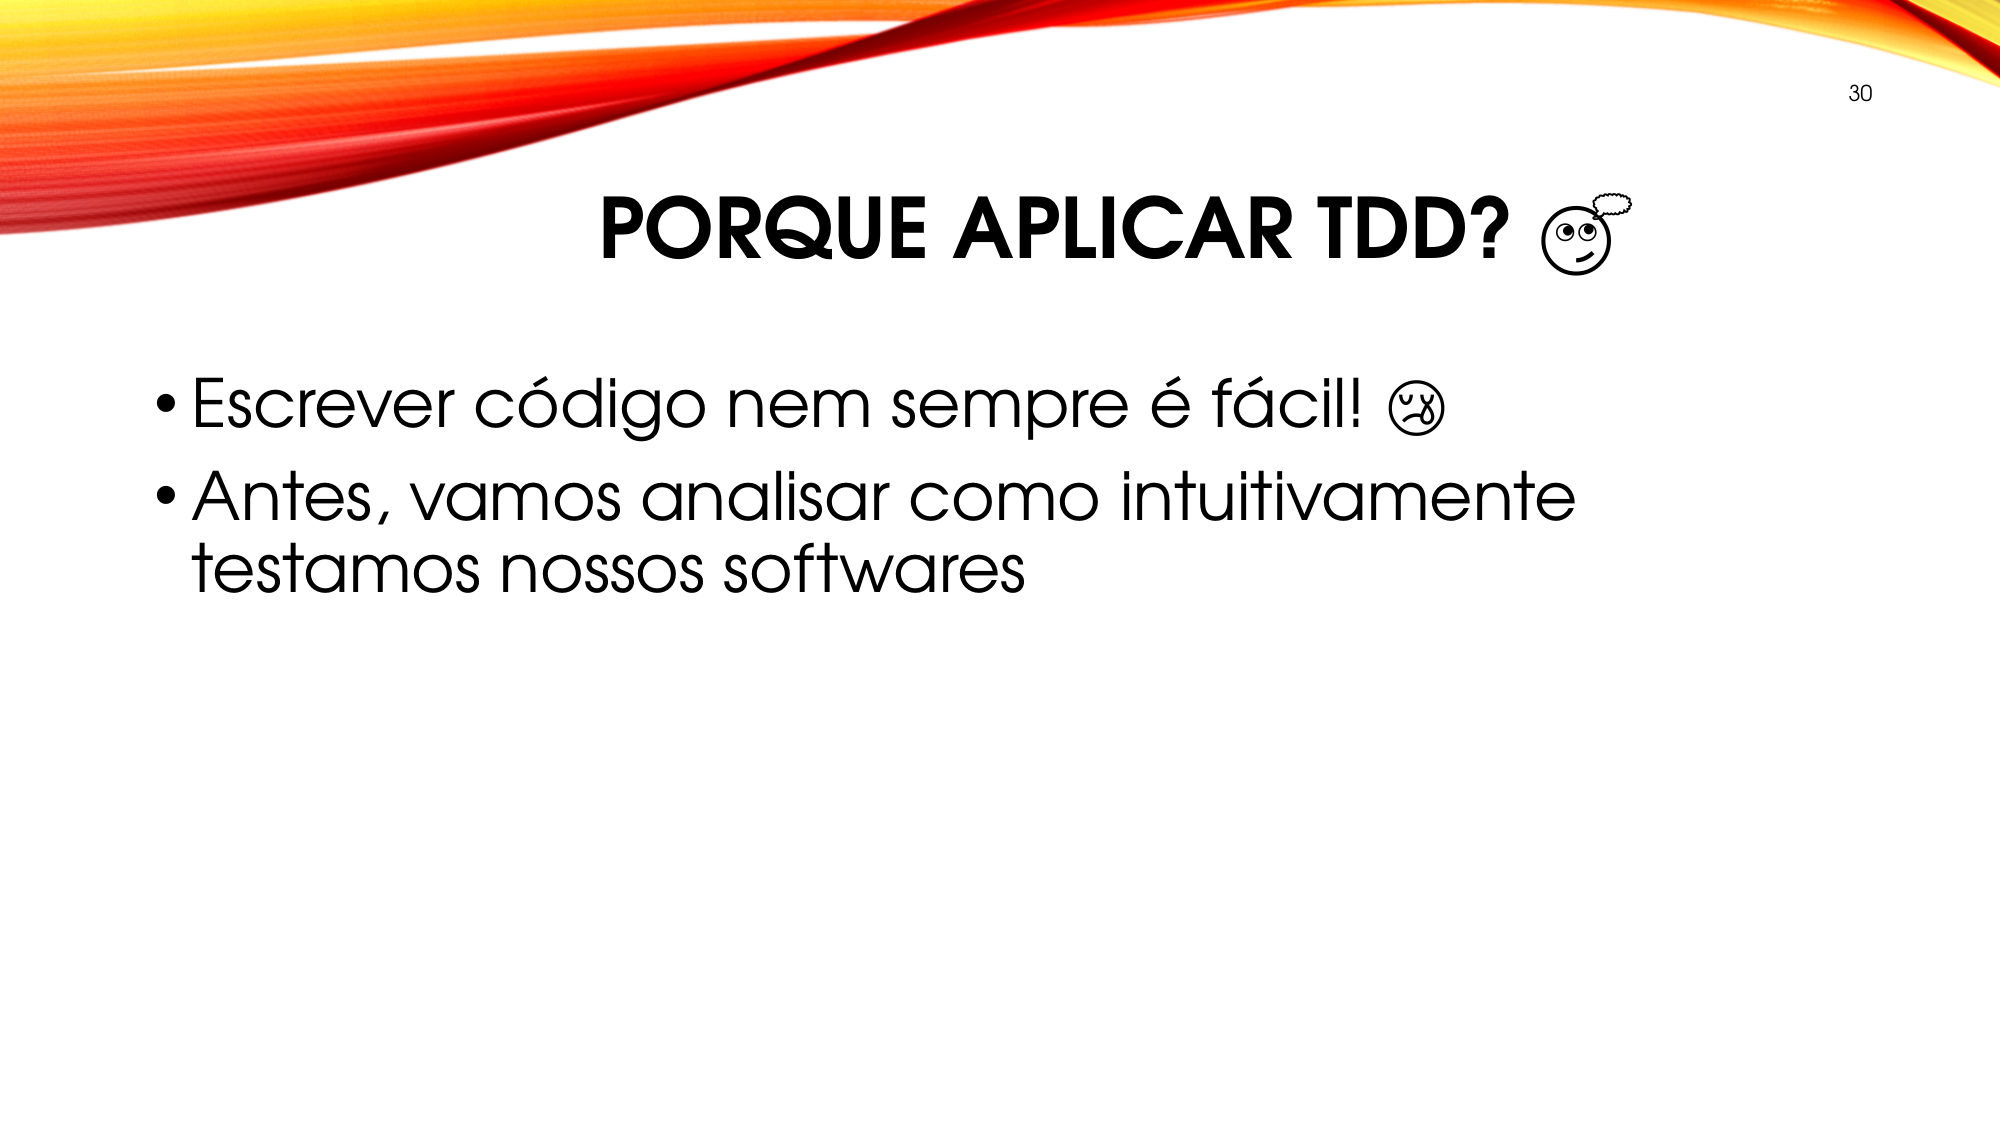

30
# Porque aplicar tdd? 🤔
Escrever código nem sempre é fácil! 😢
Antes, vamos analisar como intuitivamente testamos nossos softwares